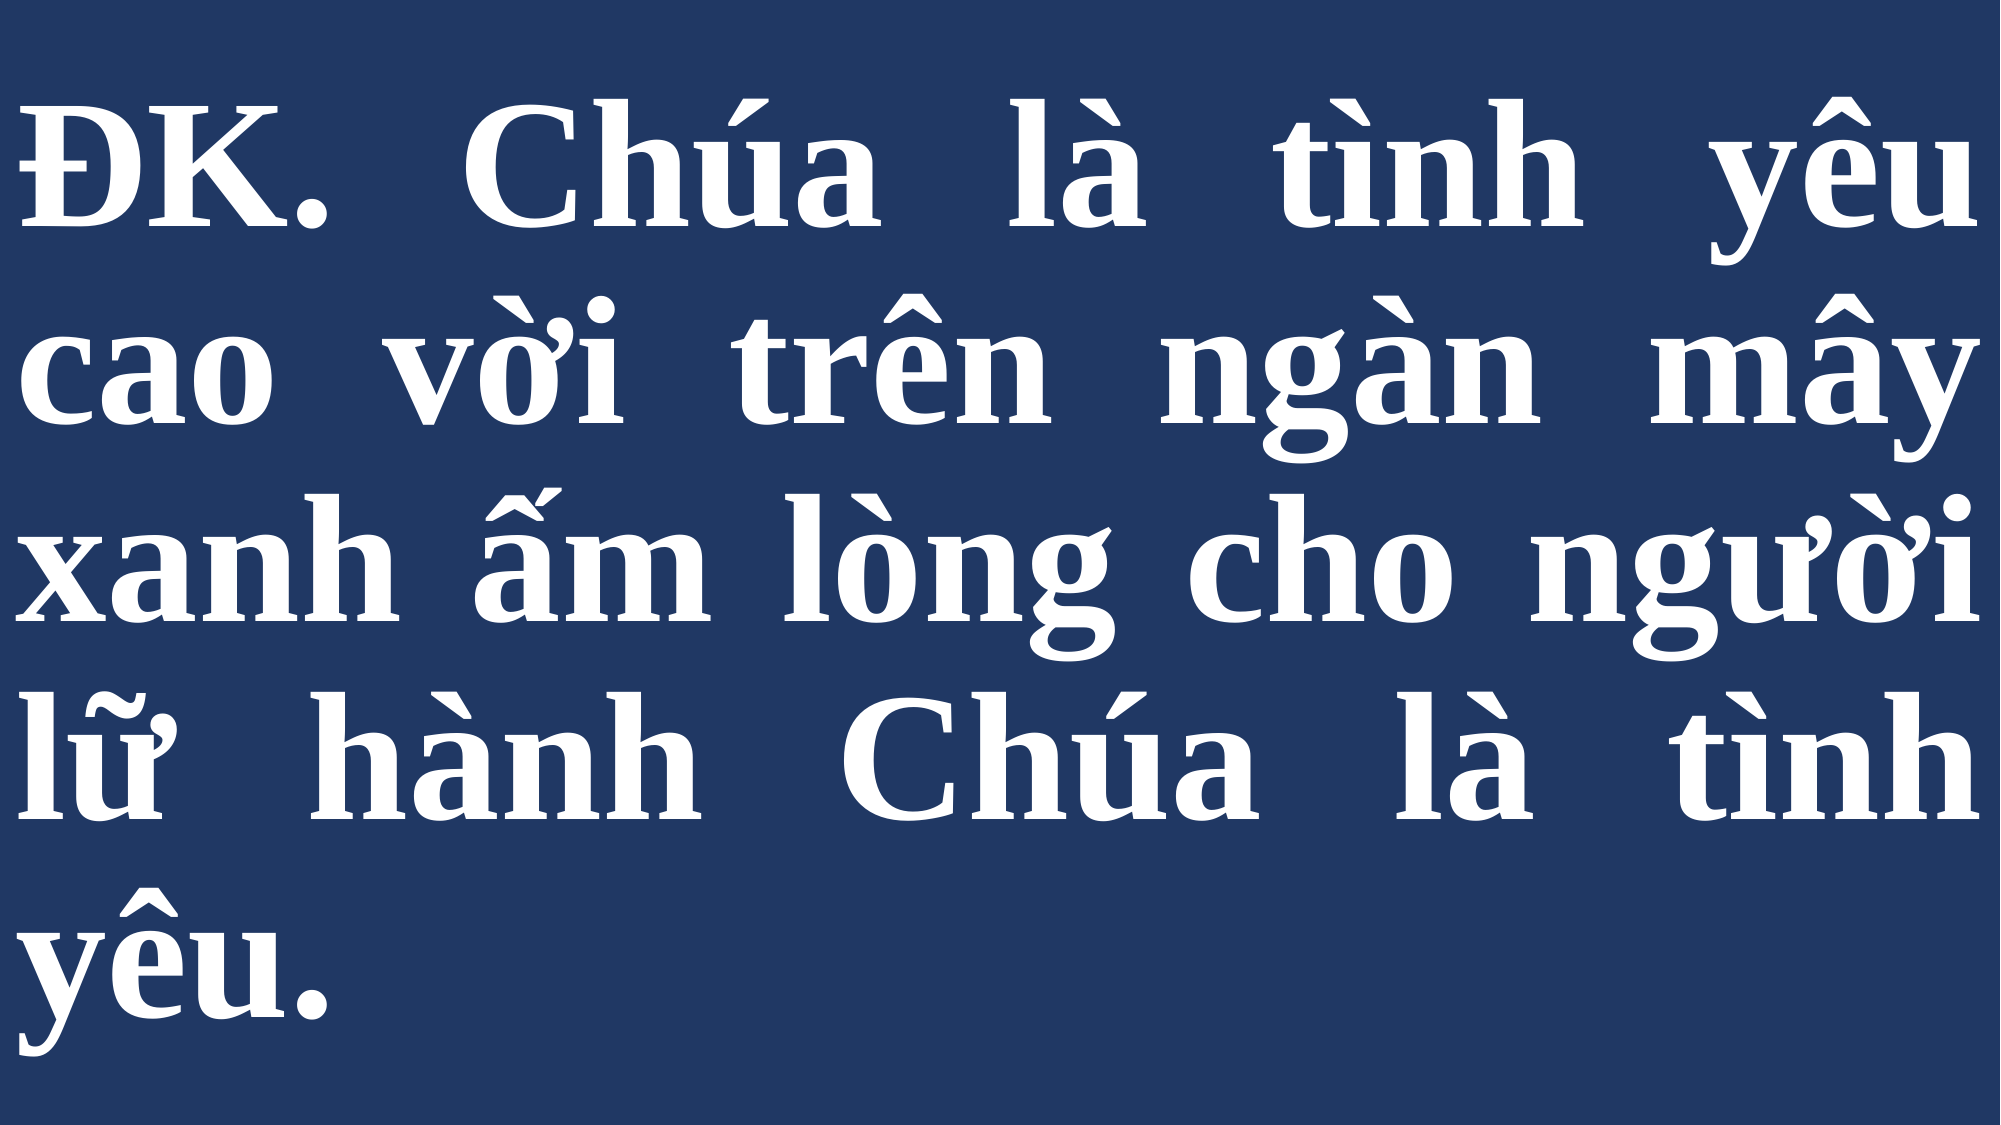

# ĐK. Chúa là tình yêu cao vời trên ngàn mây xanh ấm lòng cho người lữ hành Chúa là tình yêu.